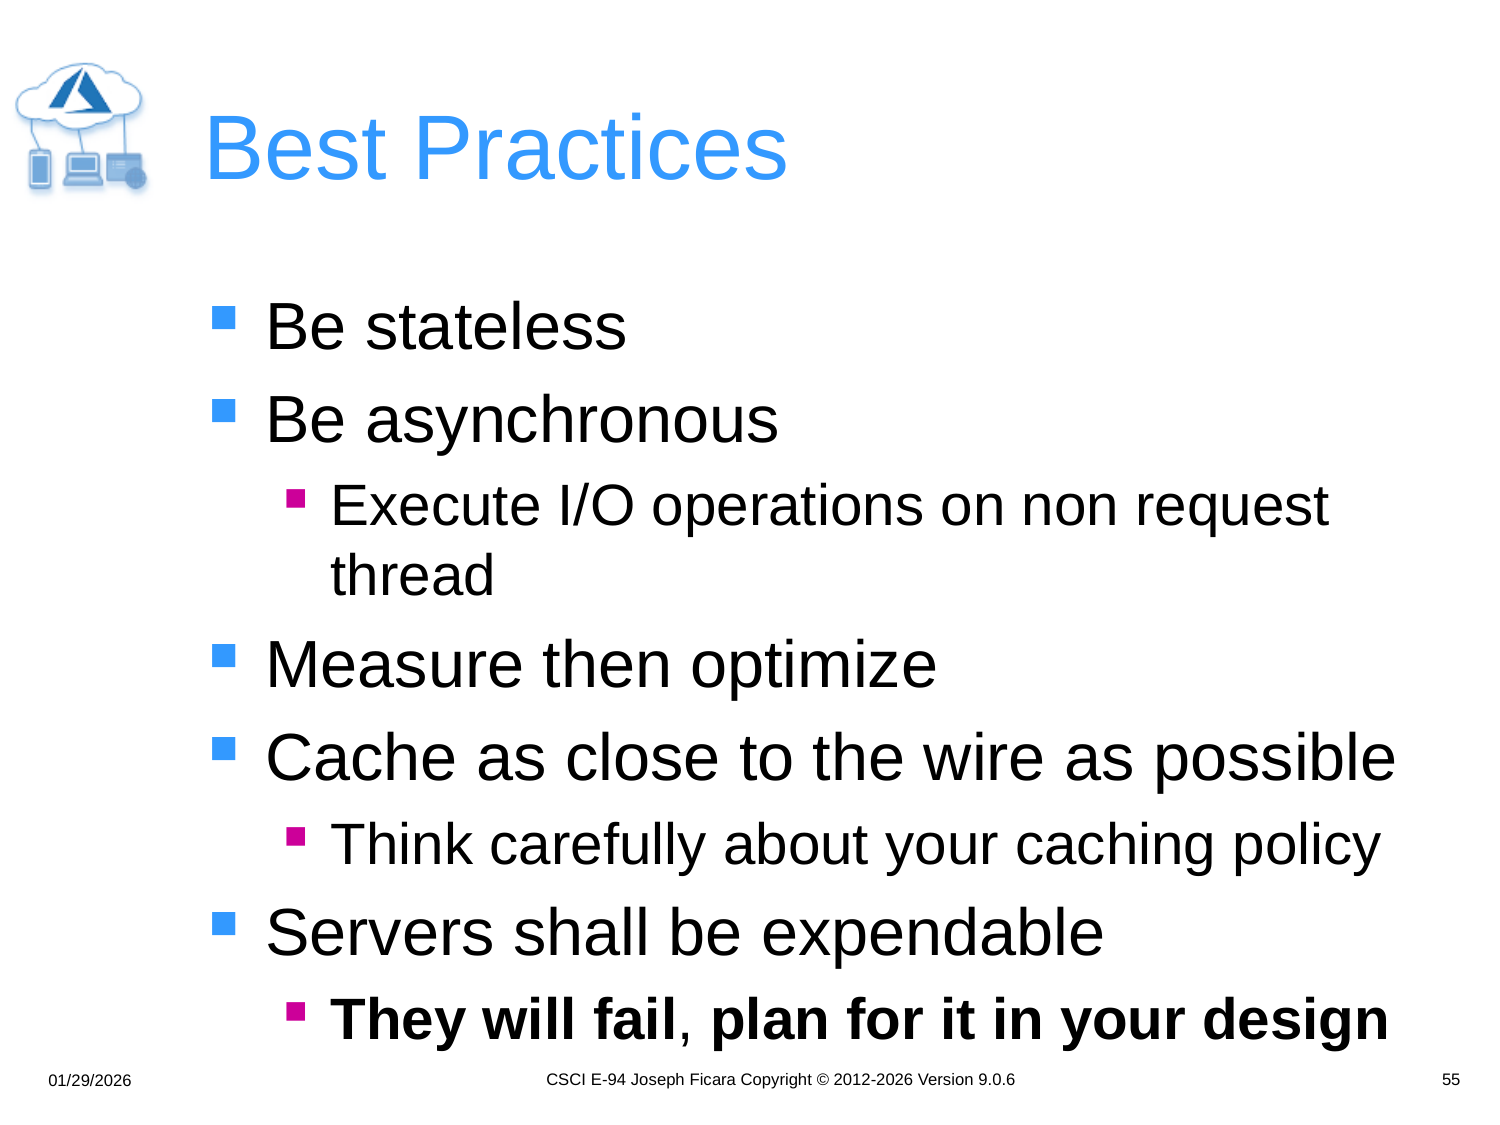

# Best Practices
Be stateless
Be asynchronous
Execute I/O operations on non request thread
Measure then optimize
Cache as close to the wire as possible
Think carefully about your caching policy
Servers shall be expendable
They will fail, plan for it in your design
CSCI E-94 Joseph Ficara Copyright © 2012-2026 Version 9.0.6
55
01/29/2026